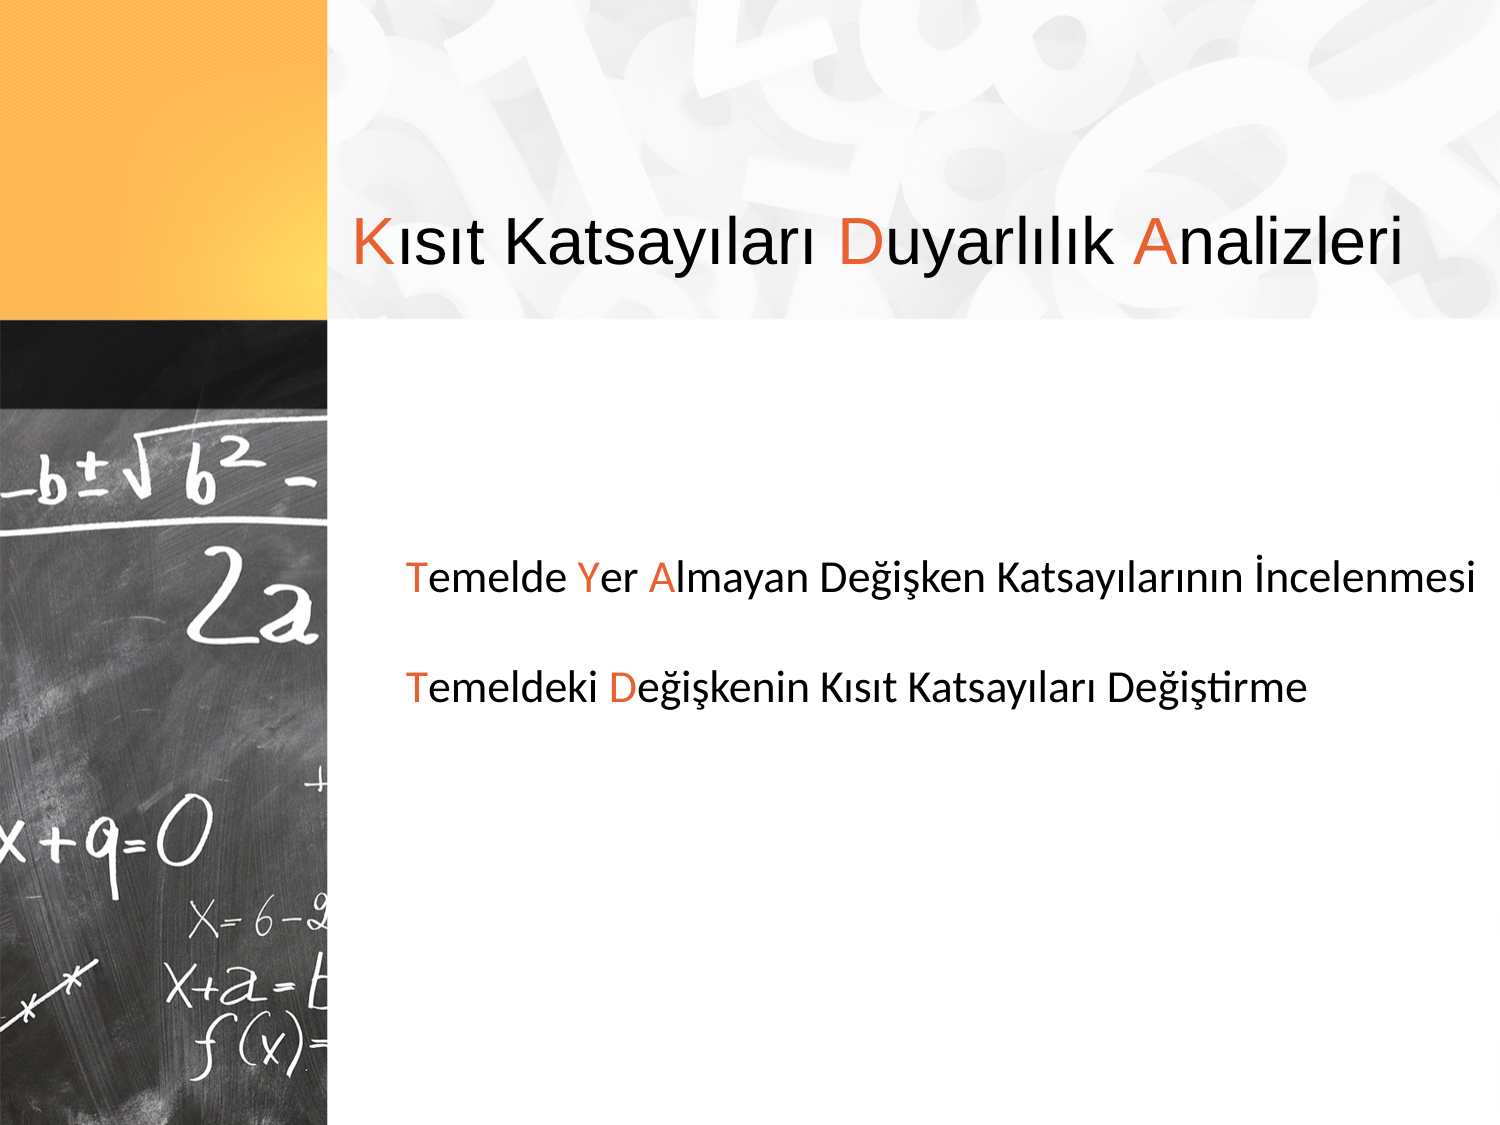

Kısıt Katsayıları Duyarlılık Analizleri
Temelde Yer Almayan Değişken Katsayılarının İncelenmesi

Temeldeki Değişkenin Kısıt Katsayıları Değiştirme